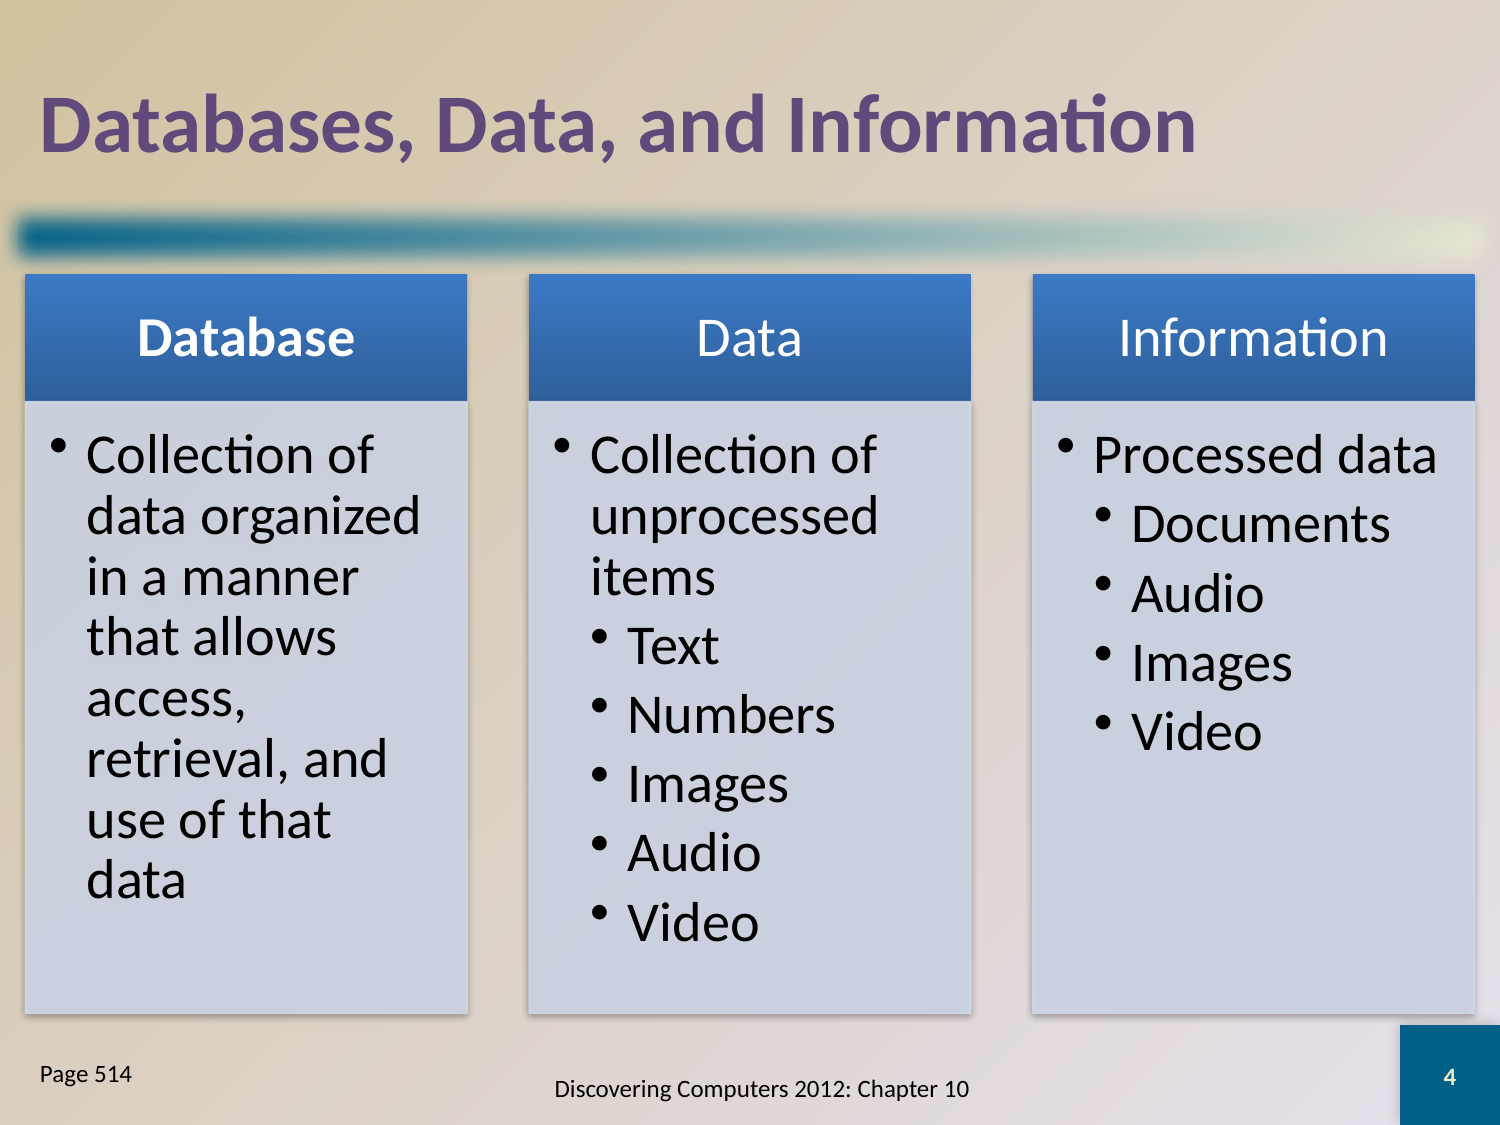

# Databases, Data, and Information
Database
Collection of data organized in a manner that allows access, retrieval, and use of that data
Data
Collection of unprocessed items
Text
Numbers
Images
Audio
Video
Information
Processed data
Documents
Audio
Images
Video
4
Page 514
Discovering Computers 2012: Chapter 10